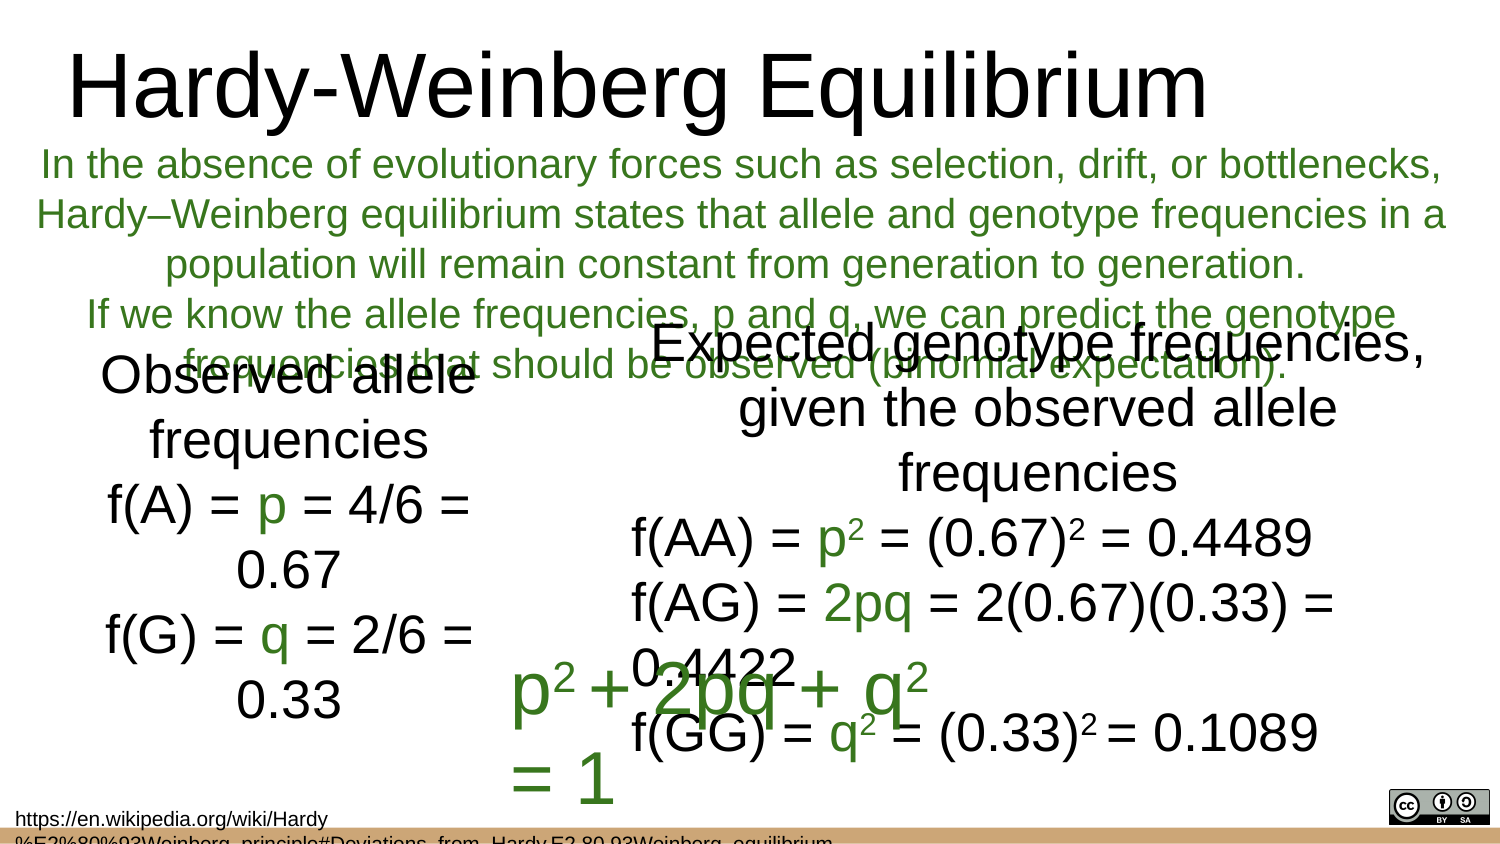

# Hardy-Weinberg Equilibrium
In the absence of evolutionary forces such as selection, drift, or bottlenecks, Hardy–Weinberg equilibrium states that allele and genotype frequencies in a population will remain constant from generation to generation.
If we know the allele frequencies, p and q, we can predict the genotype frequencies that should be observed (binomial expectation).
Observed allele frequencies
f(A) = p = 4/6 = 0.67
f(G) = q = 2/6 = 0.33

Expected genotype frequencies, given the observed allele frequencies
f(AA) = p2 = (0.67)2 = 0.4489
f(AG) = 2pq = 2(0.67)(0.33) = 0.4422
f(GG) = q2 = (0.33)2 = 0.1089

p2 + 2pq + q2 = 1
https://en.wikipedia.org/wiki/Hardy%E2%80%93Weinberg_principle#Deviations_from_Hardy.E2.80.93Weinberg_equilibrium